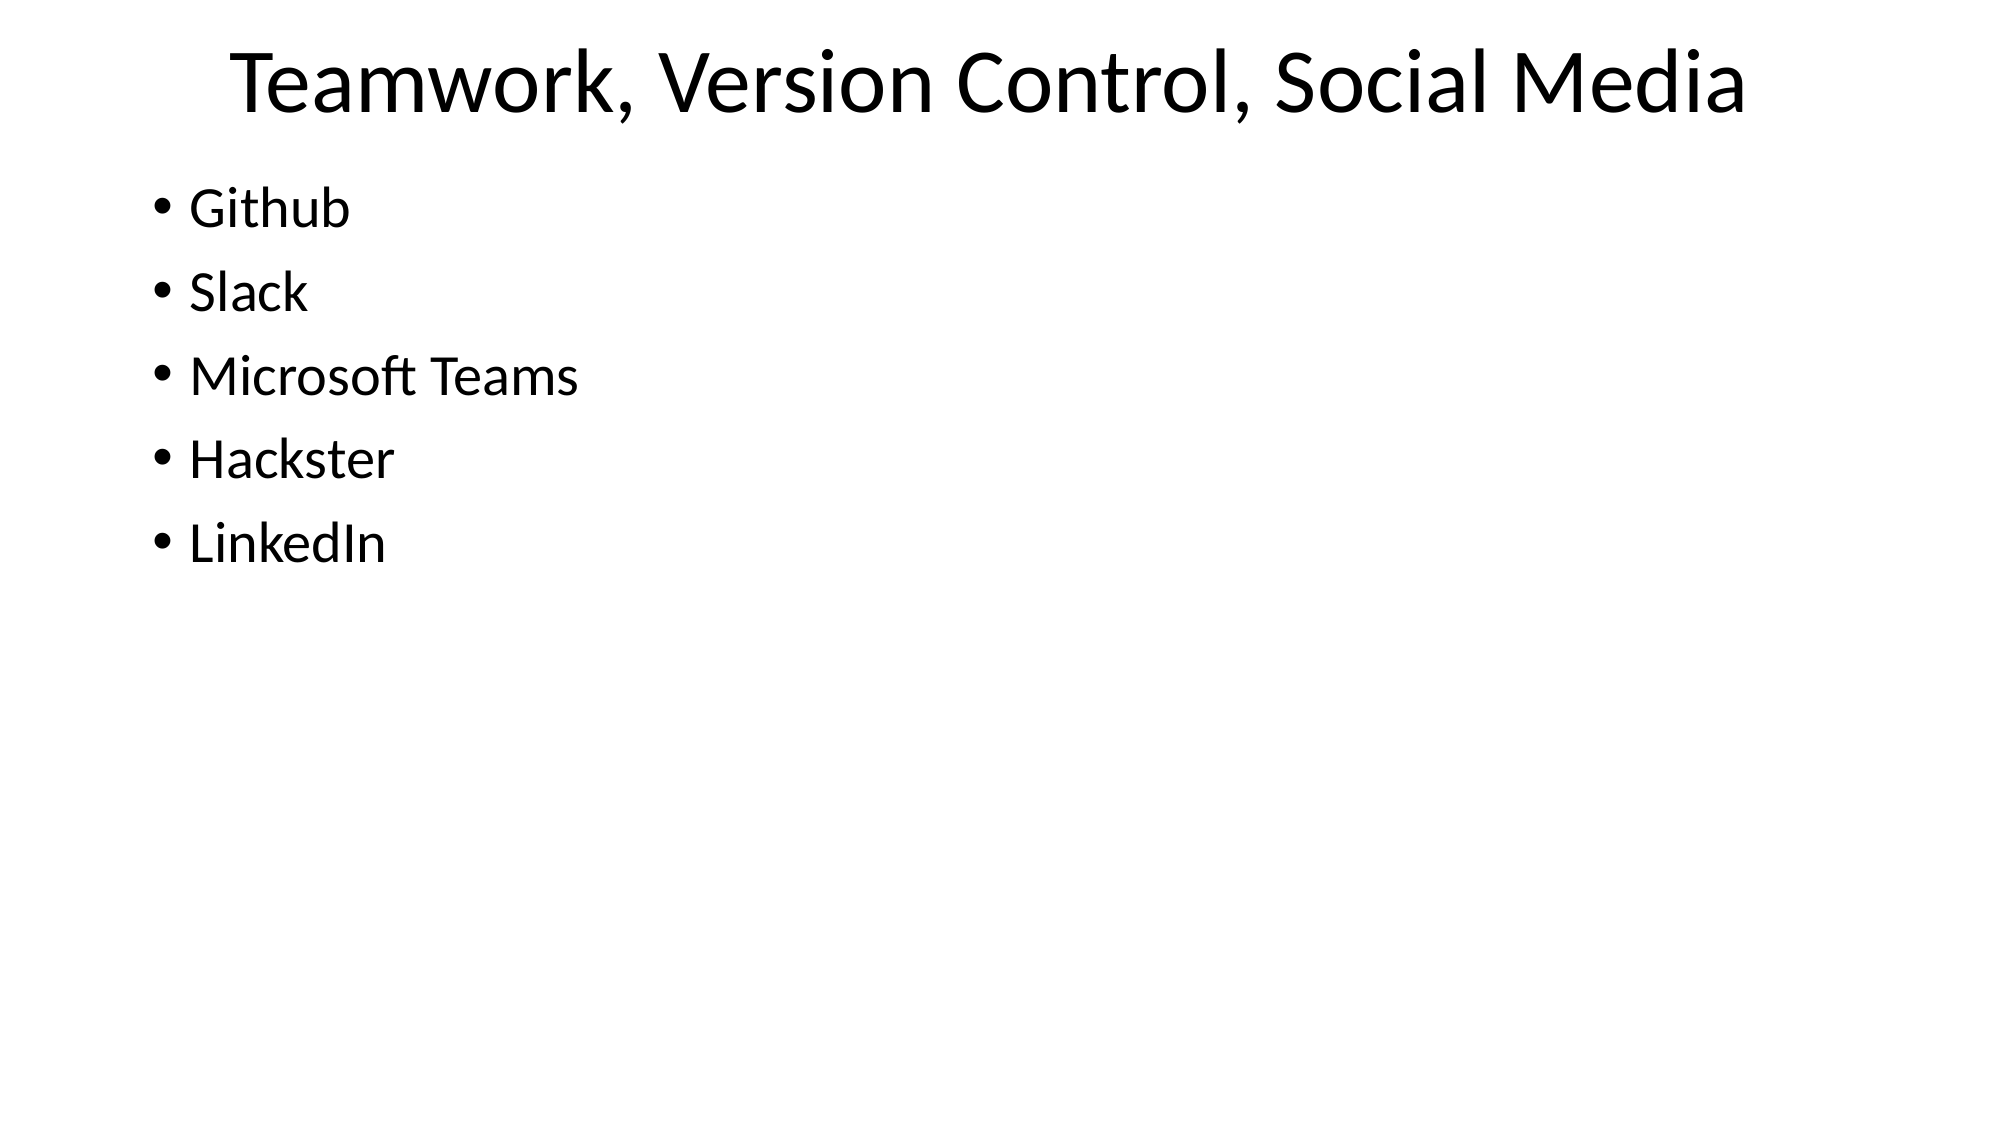

# Teamwork, Version Control, Social Media
Github
Slack
Microsoft Teams
Hackster
LinkedIn